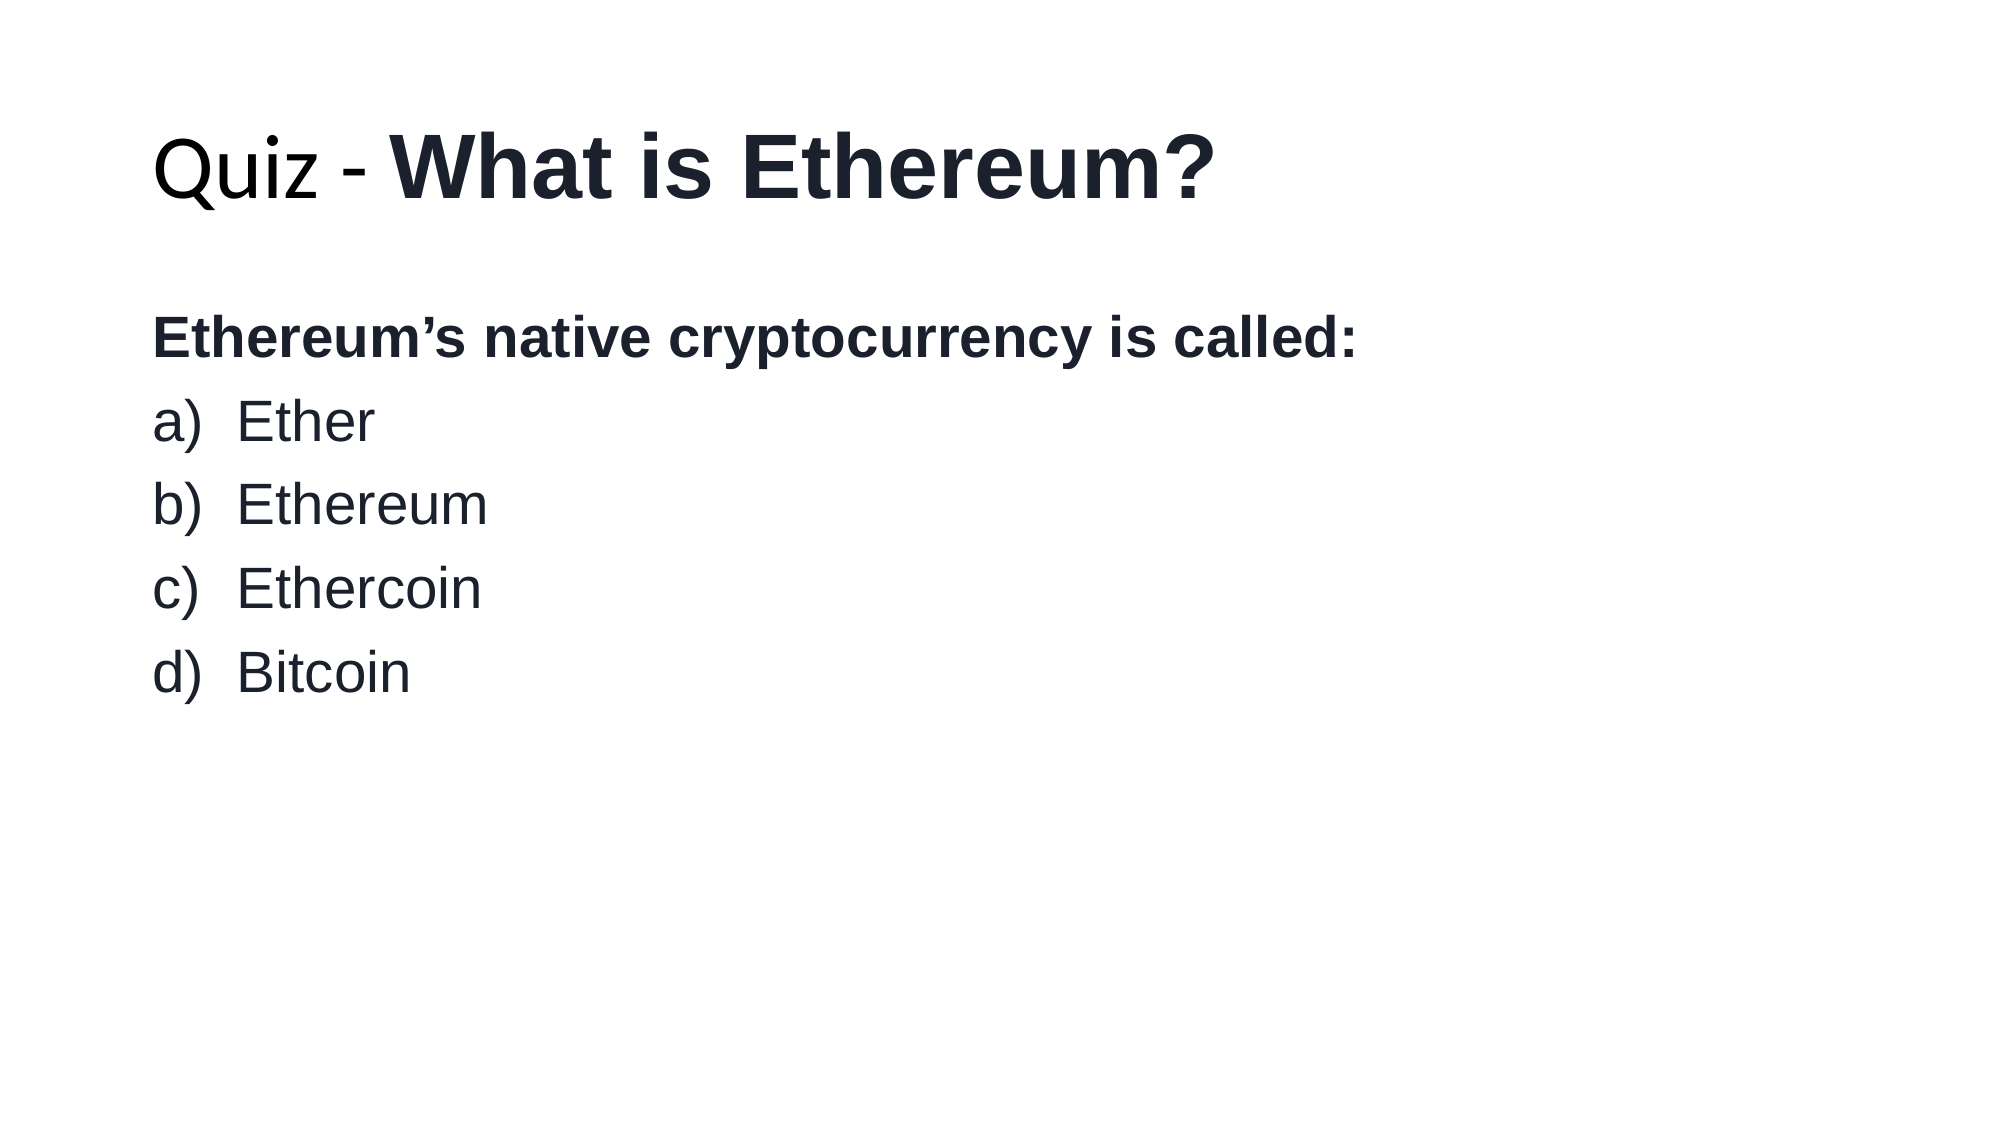

# Quiz - What is Ethereum?
Ethereum’s native cryptocurrency is called:
Ether
Ethereum
Ethercoin
Bitcoin